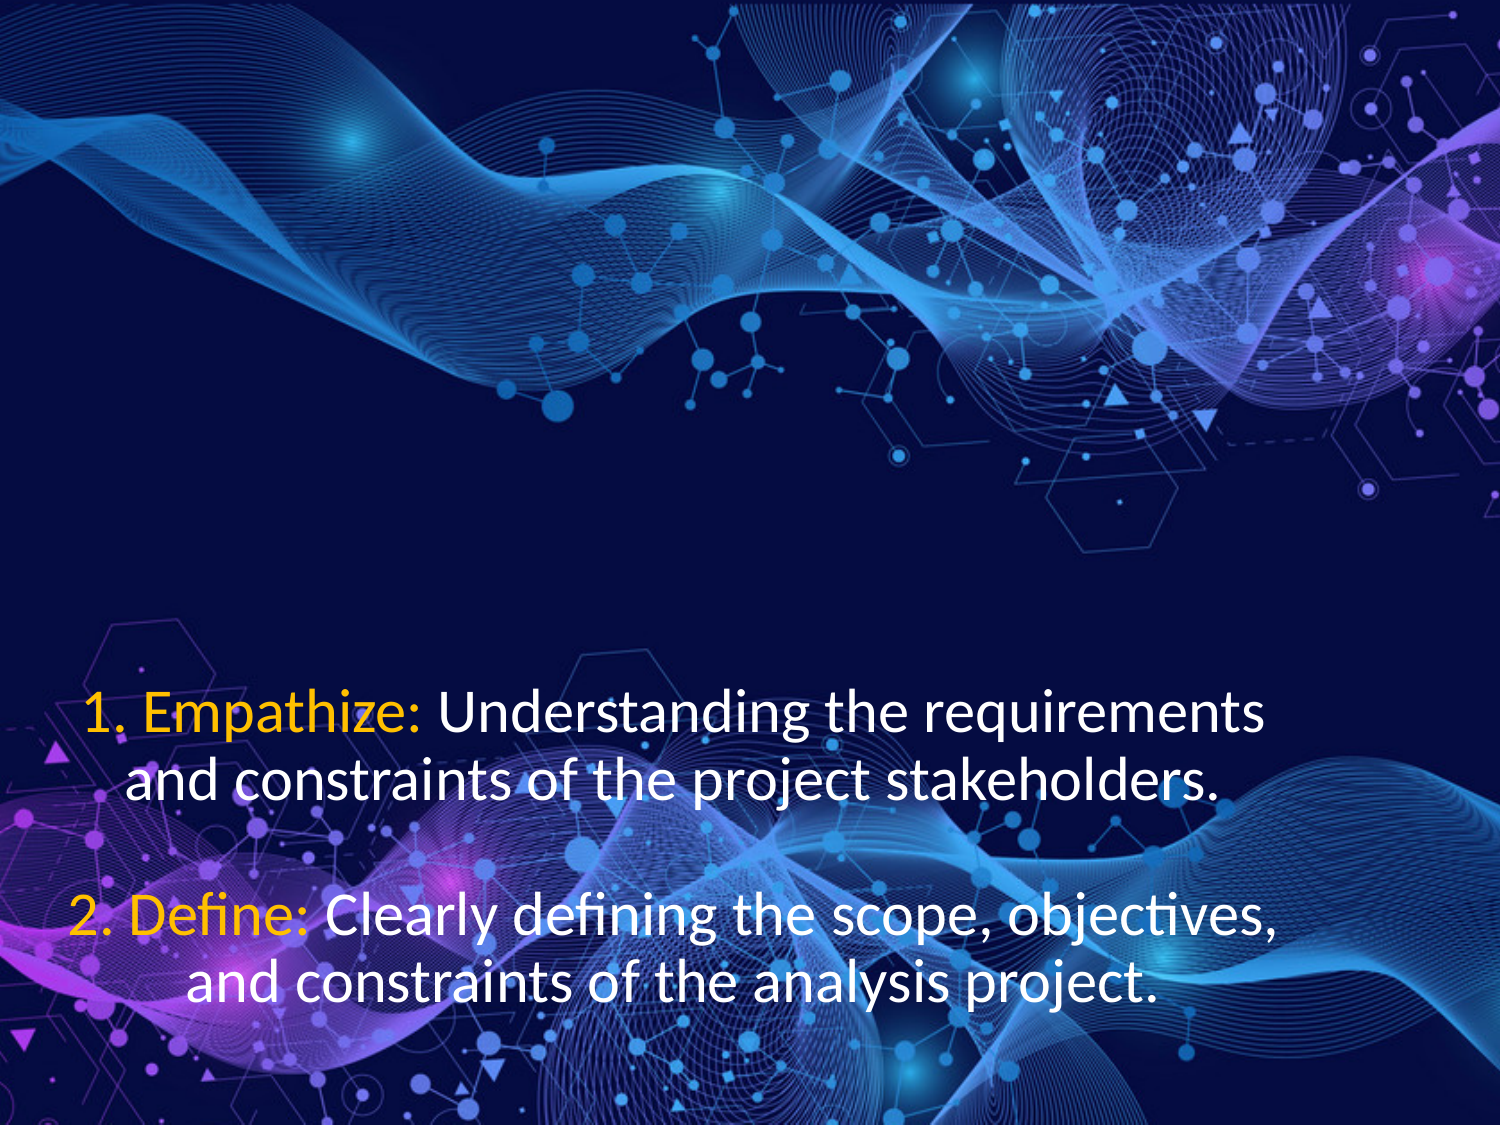

# 1. Empathize: Understanding the requirements and constraints of the project stakeholders. 2. Define: Clearly defining the scope, objectives, and constraints of the analysis project.